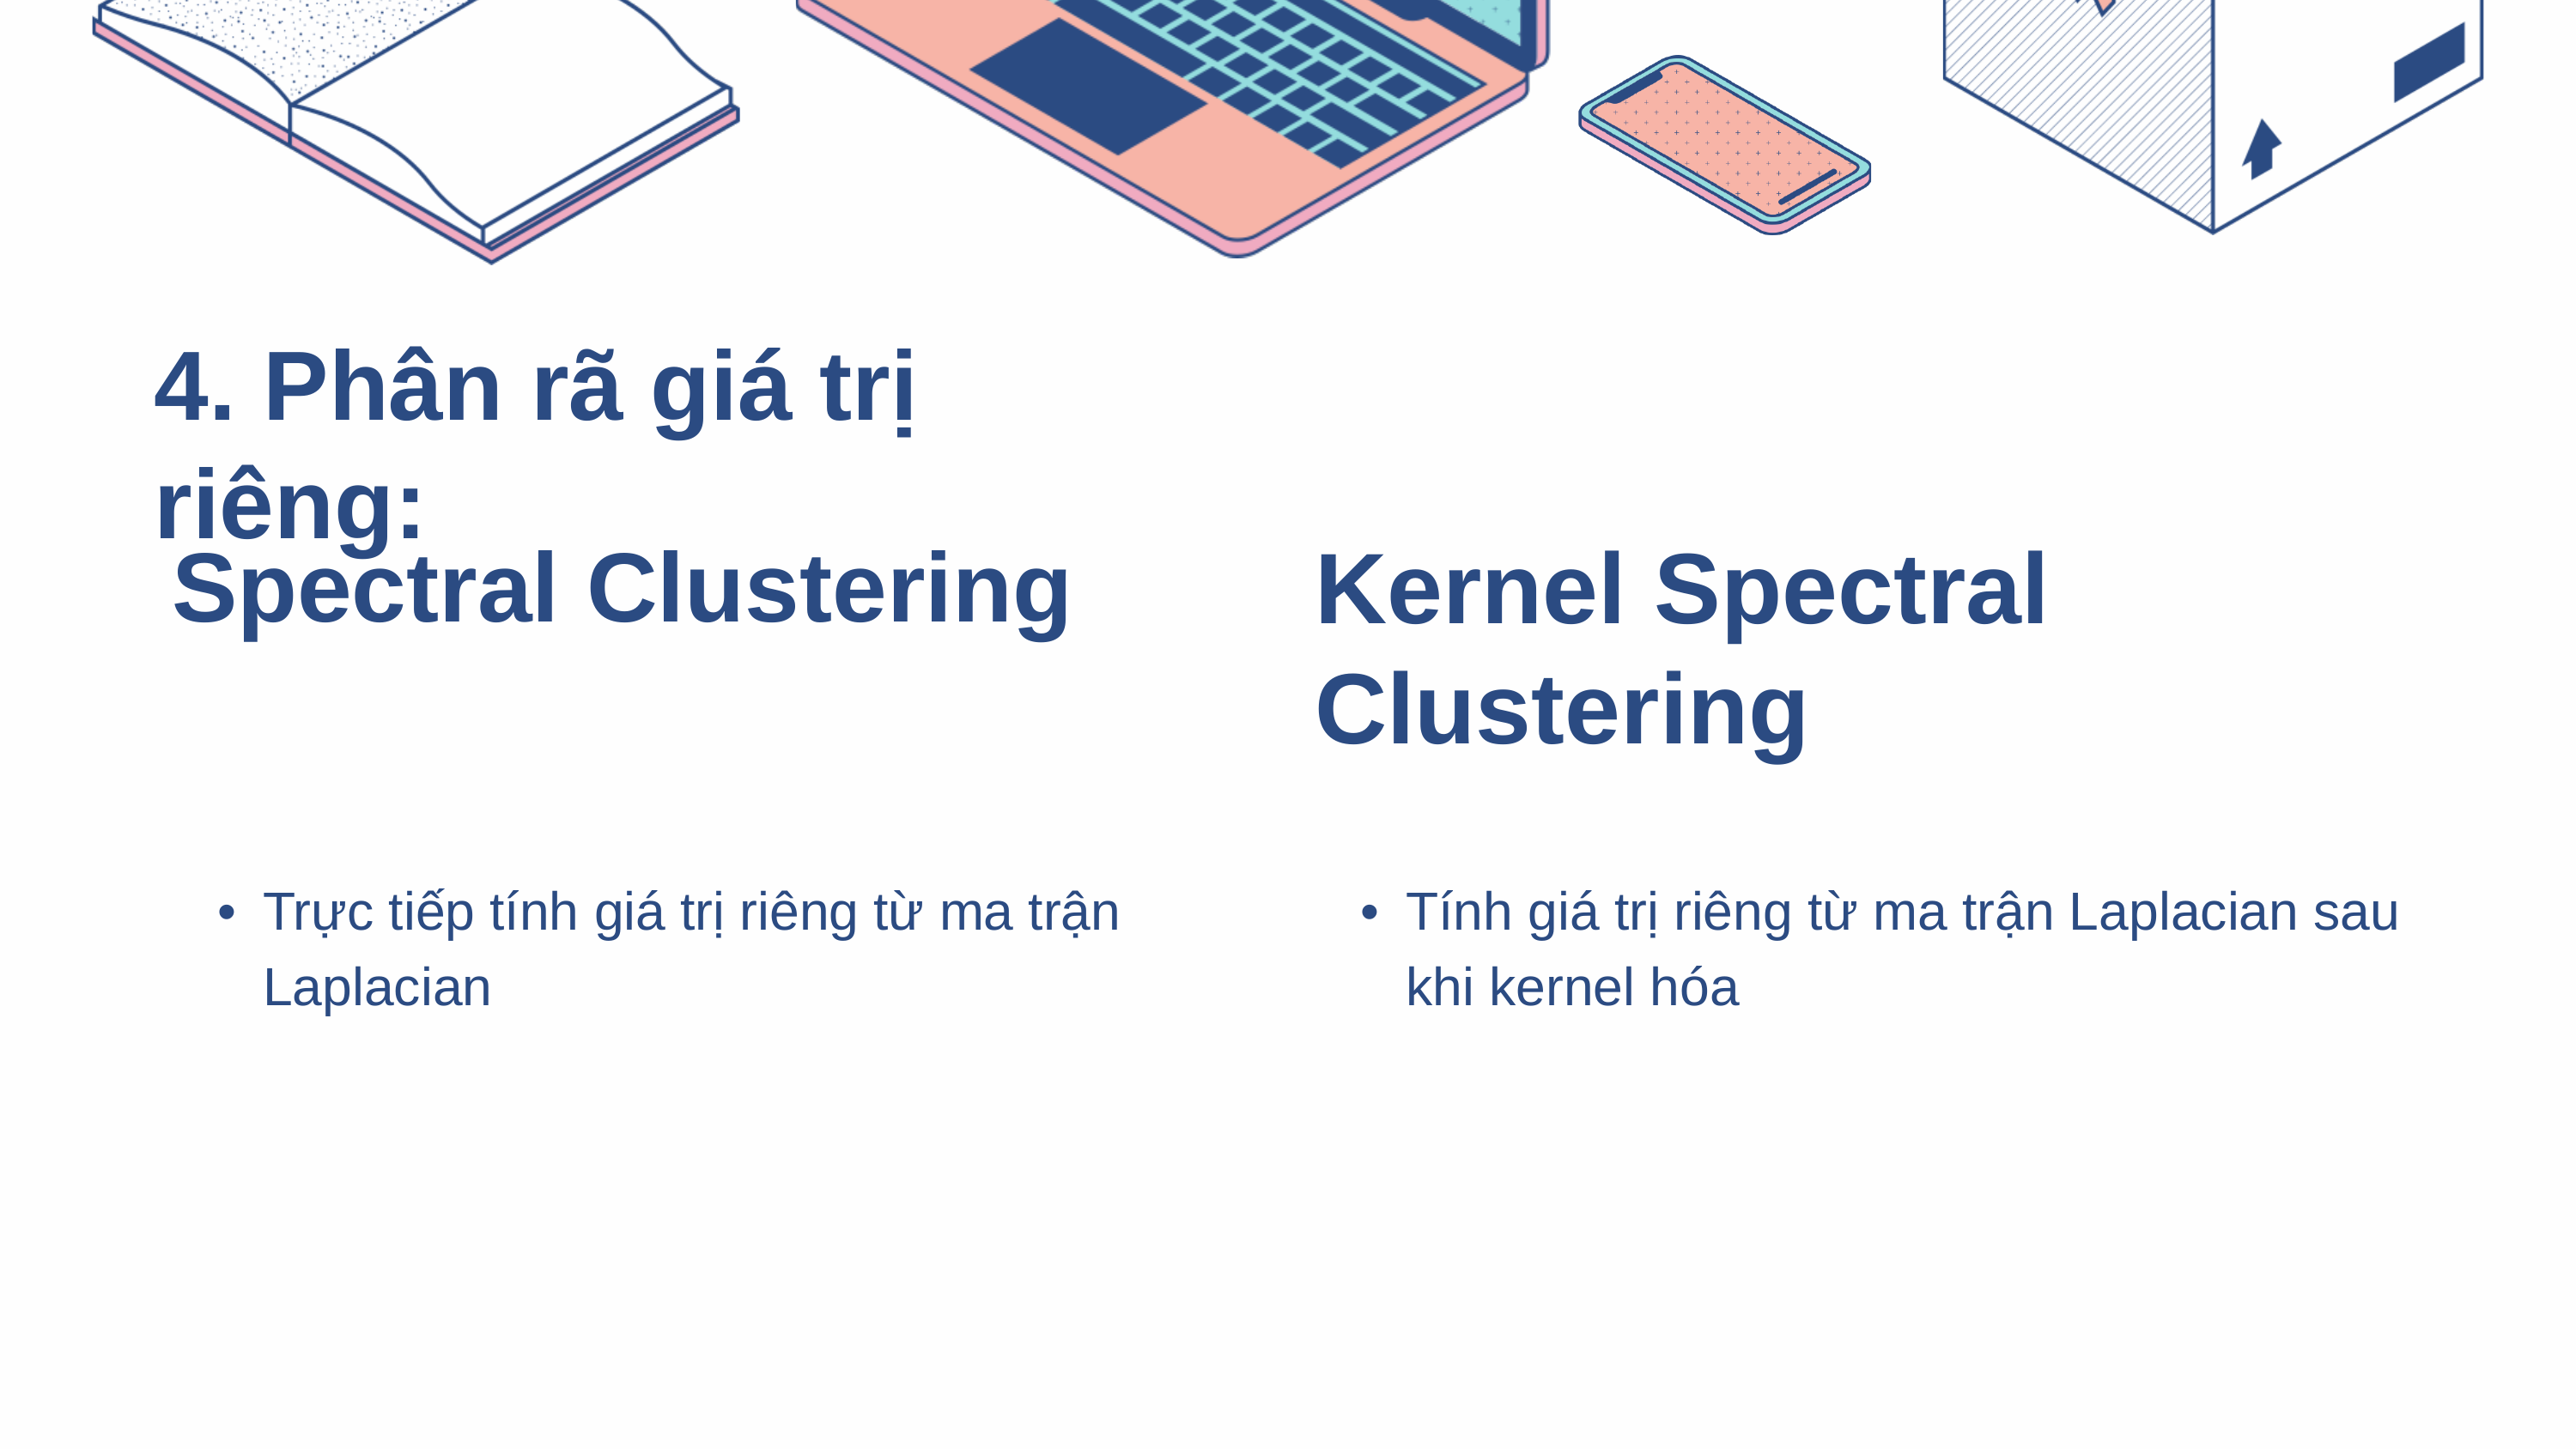

4. Phân rã giá trị riêng:
| Spectral Clustering | Kernel Spectral Clustering |
| --- | --- |
| Trực tiếp tính giá trị riêng từ ma trận Laplacian | Tính giá trị riêng từ ma trận Laplacian sau khi kernel hóa |